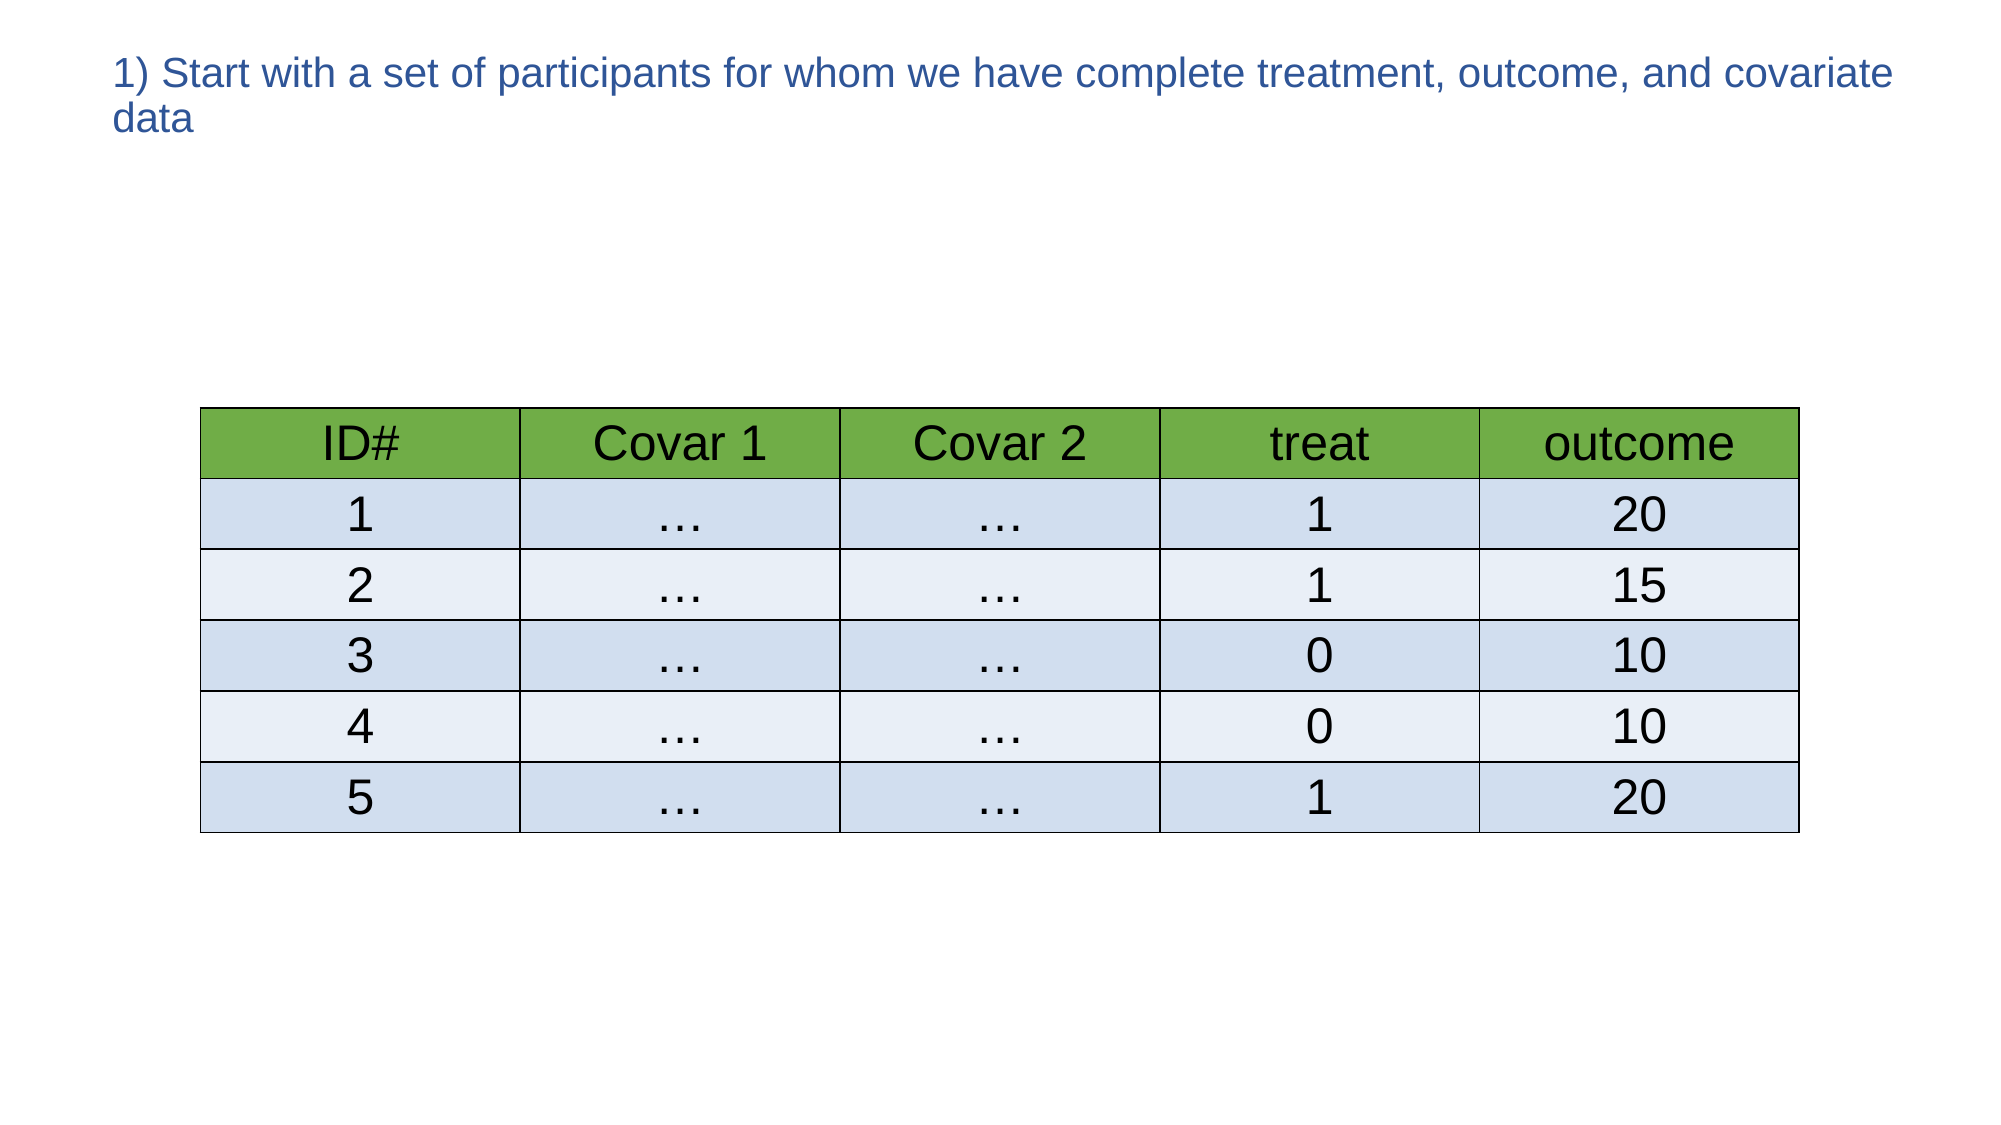

1) Start with a set of participants for whom we have complete treatment, outcome, and covariate data

| ID# | Covar 1 | Covar 2 | treat | outcome |
| --- | --- | --- | --- | --- |
| 1 | … | … | 1 | 20 |
| 2 | … | … | 1 | 15 |
| 3 | … | … | 0 | 10 |
| 4 | … | … | 0 | 10 |
| 5 | … | … | 1 | 20 |